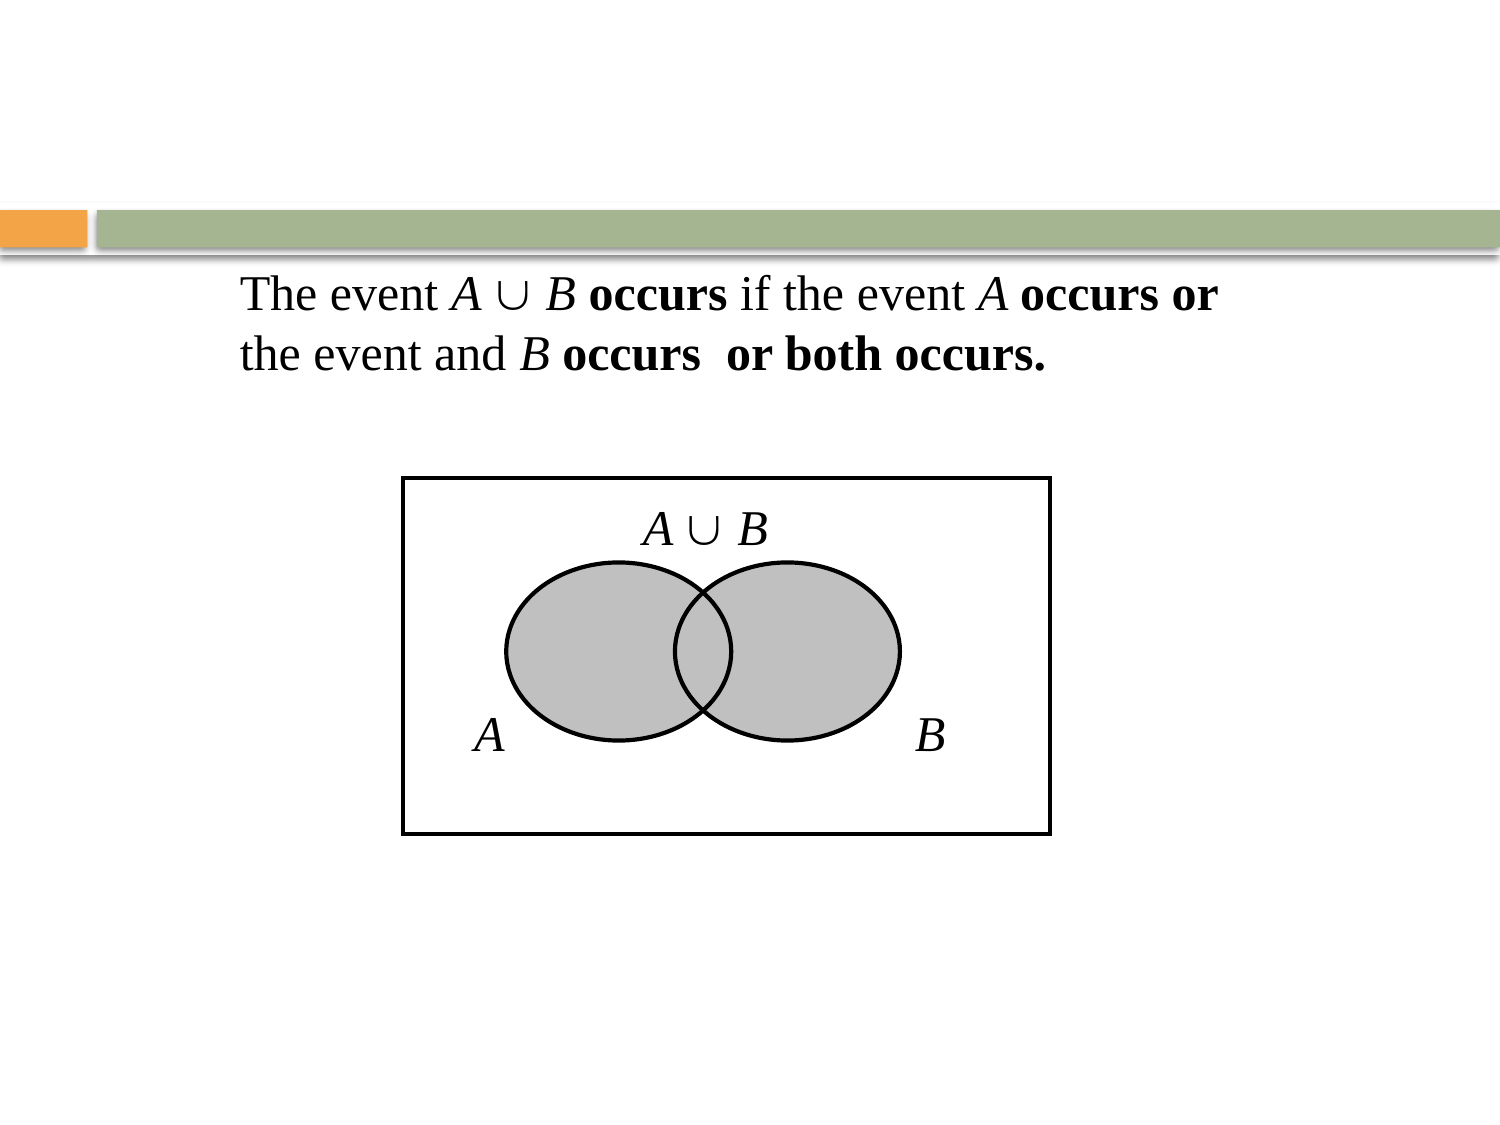

The event A ∪ B occurs if the event A occurs or the event and B occurs  or both occurs.

A ∪ B

A
B